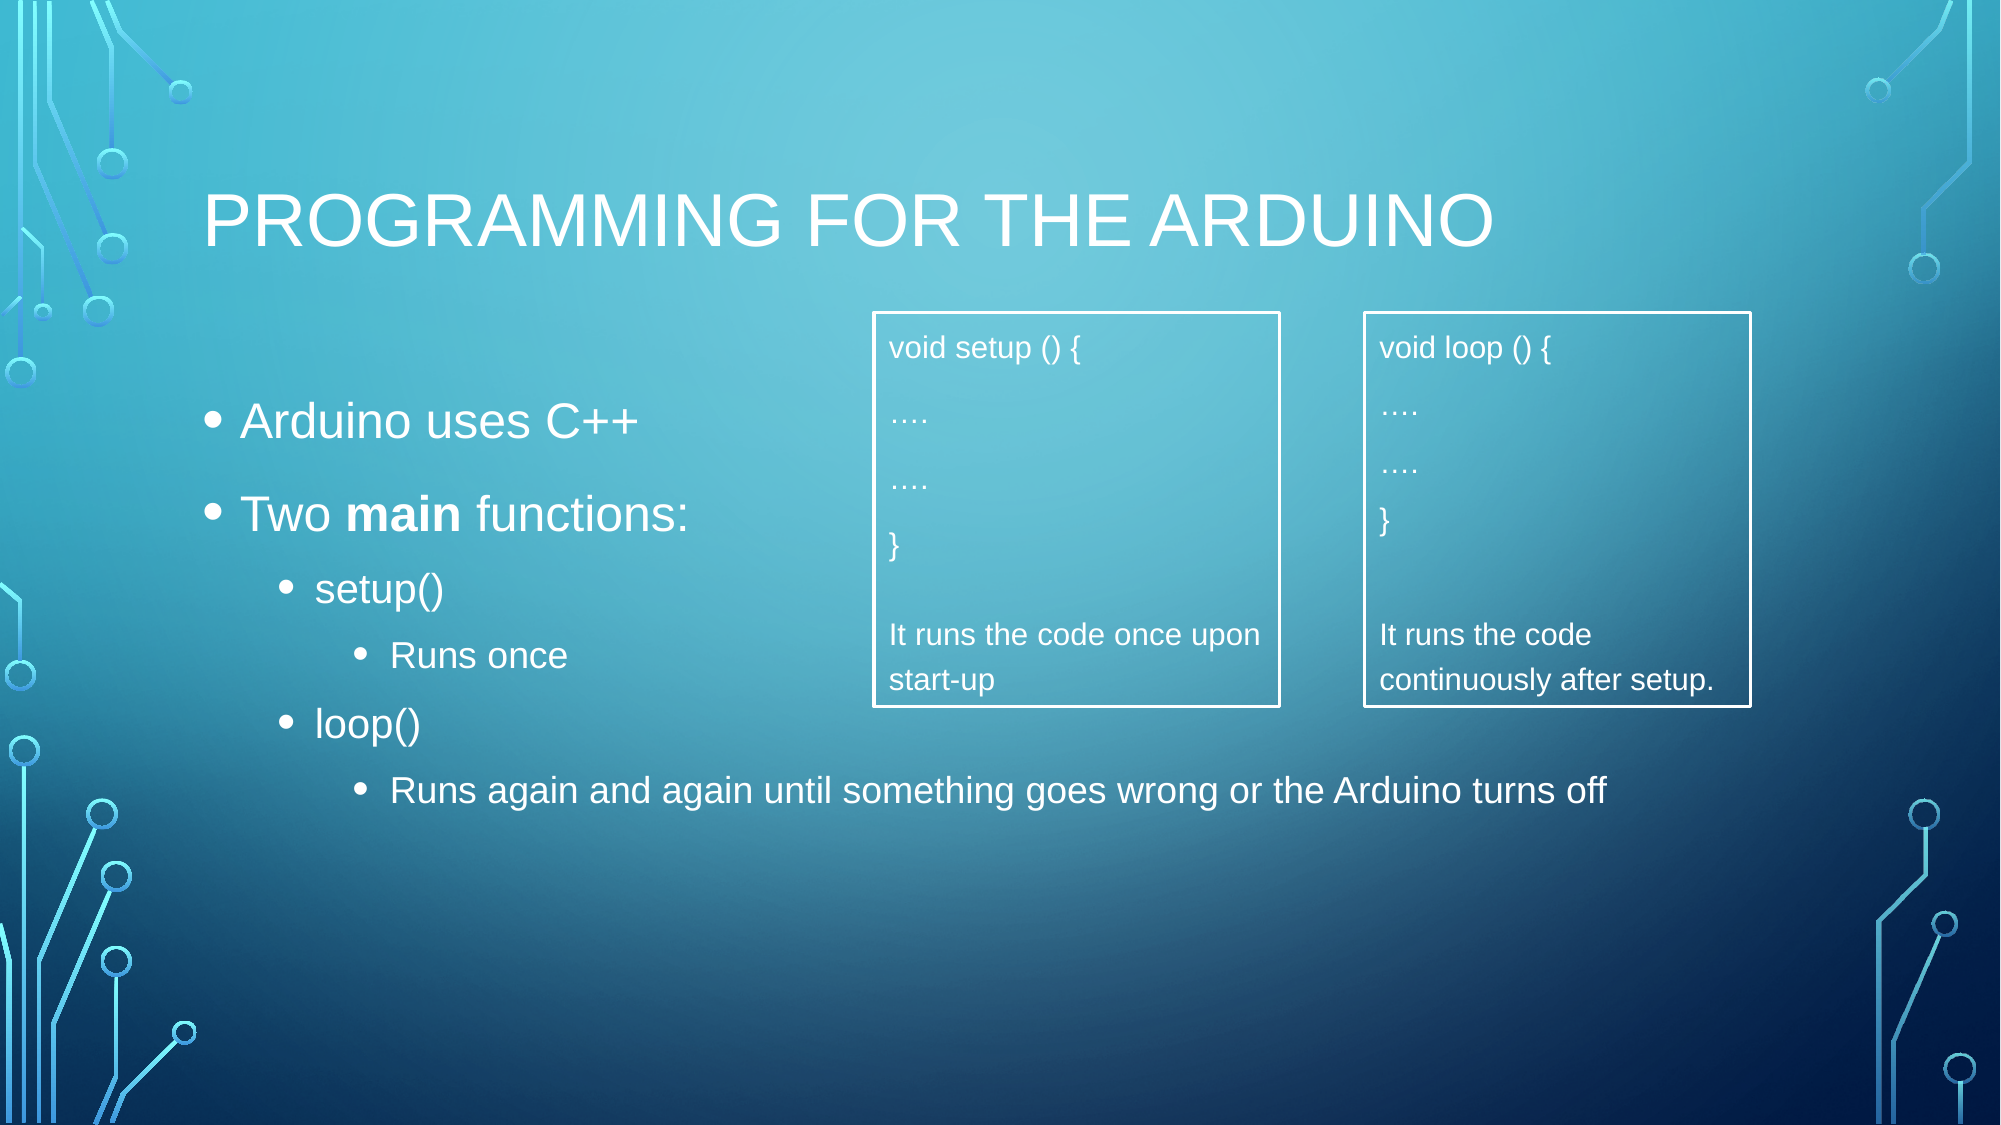

# Programming for the Arduino
void setup () {
….
….
}
It runs the code once upon start-up
void loop () {
….
….
}

It runs the code continuously after setup.
Arduino uses C++
Two main functions:
setup()
Runs once
loop()
Runs again and again until something goes wrong or the Arduino turns off